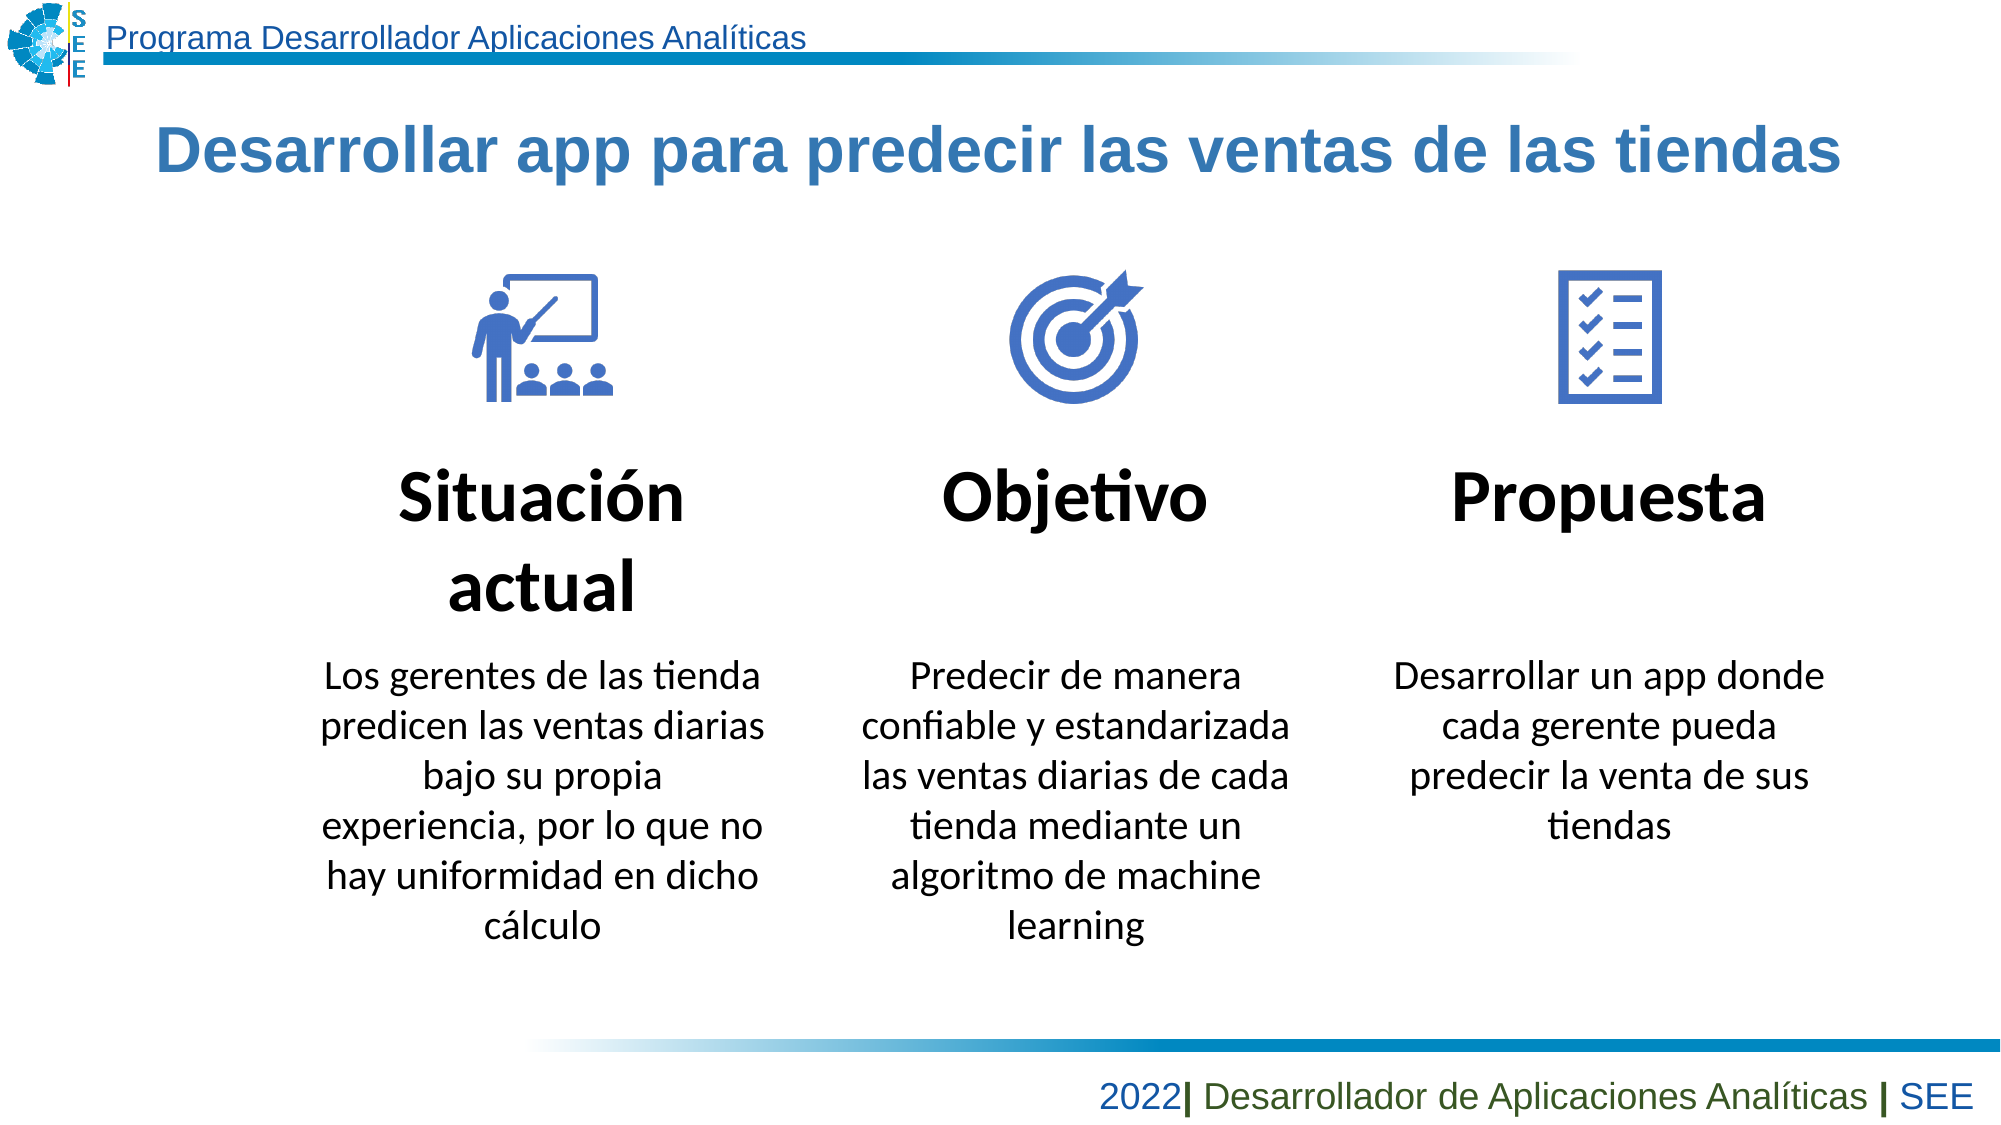

Desarrollar app para predecir las ventas de las tiendas
Situación actual
Los gerentes de las tienda predicen las ventas diarias bajo su propia experiencia, por lo que no hay uniformidad en dicho cálculo
Objetivo
Predecir de manera confiable y estandarizada las ventas diarias de cada tienda mediante un algoritmo de machine learning
Propuesta
Desarrollar un app donde cada gerente pueda predecir la venta de sus tiendas